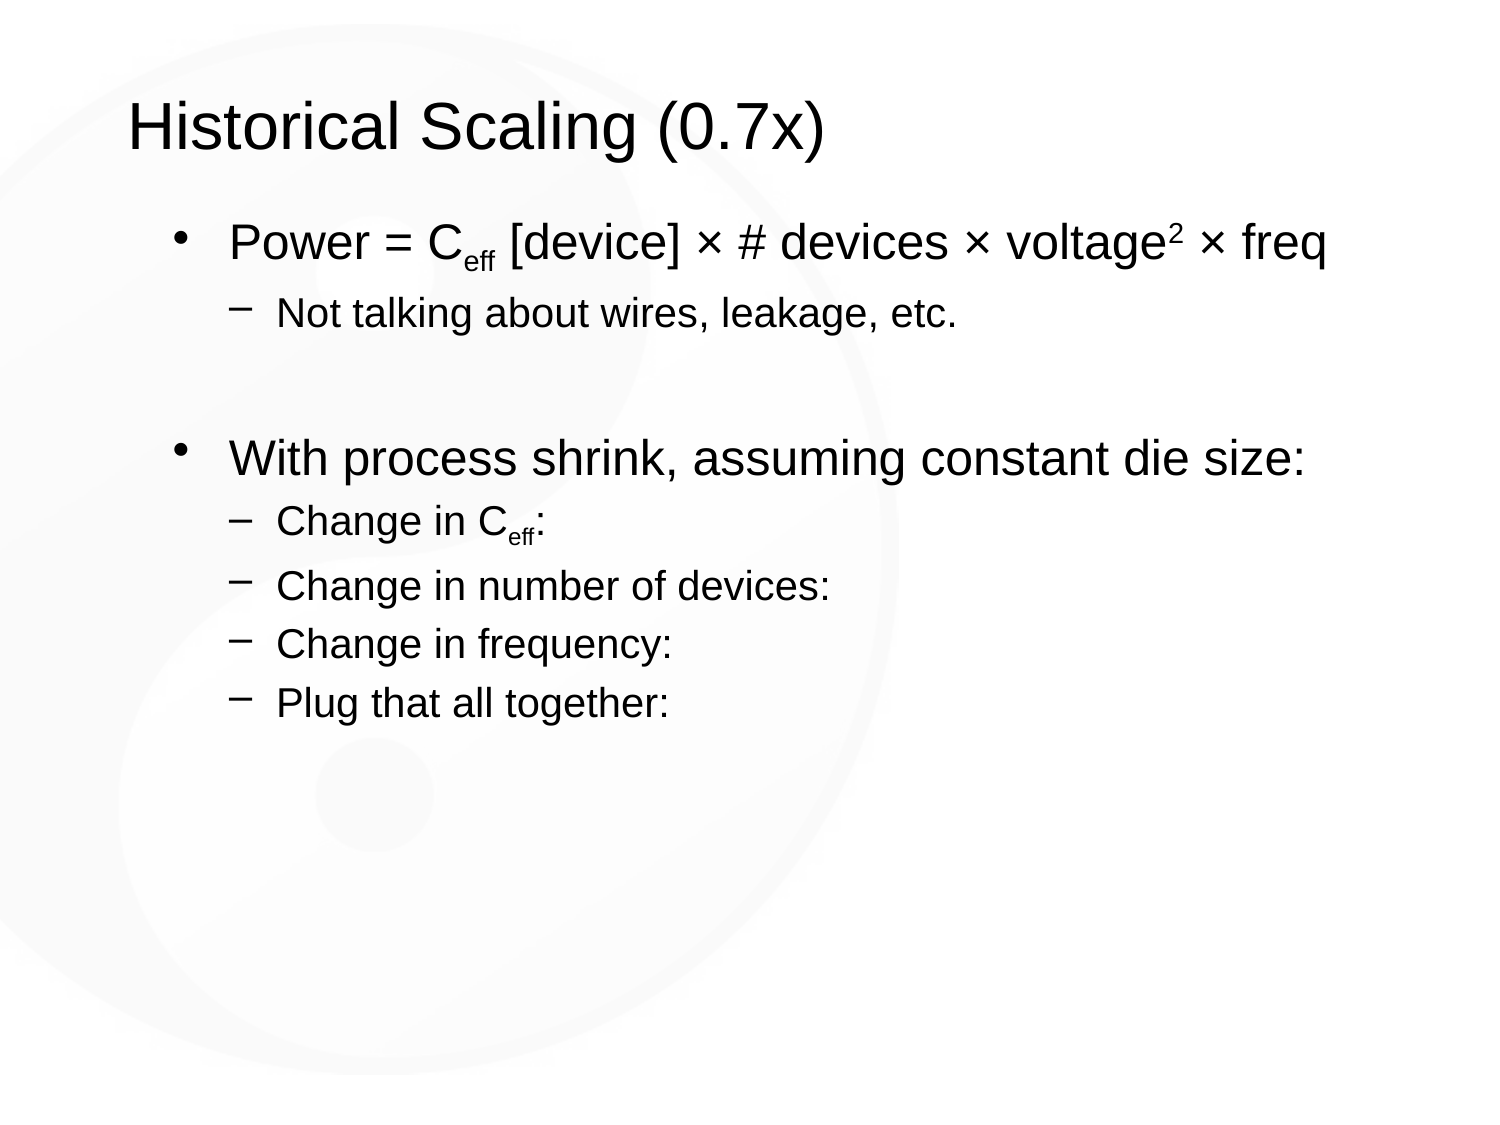

# Historical Scaling (0.7x)
Power = Ceff [device] × # devices × voltage2 × freq
Not talking about wires, leakage, etc.

With process shrink, assuming constant die size:
Change in Ceff:
Change in number of devices:
Change in frequency:
Plug that all together: